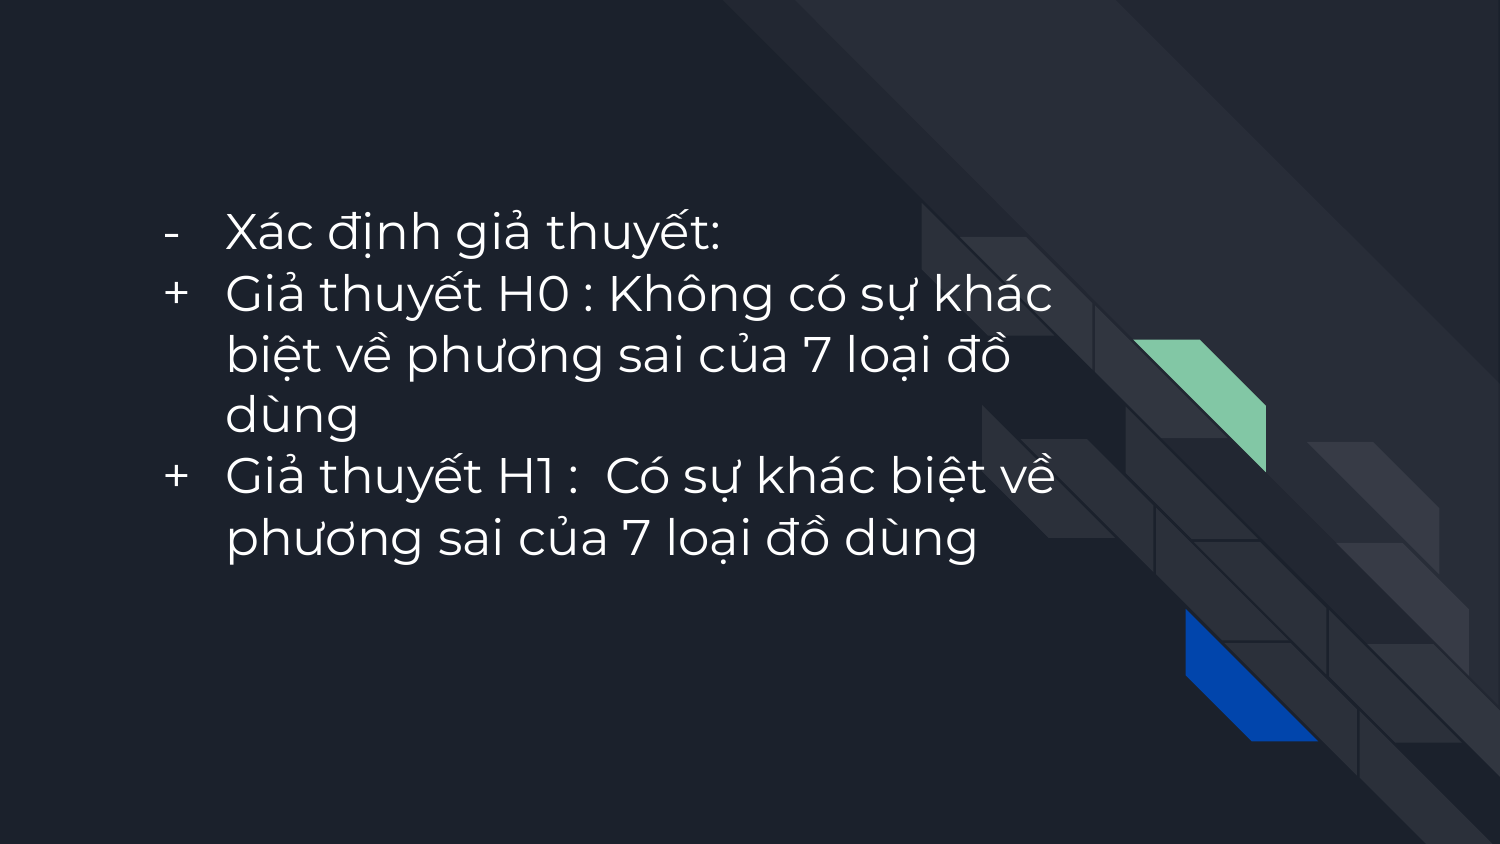

# Xác định giả thuyết:
Giả thuyết H0 : Không có sự khác biệt về phương sai của 7 loại đồ dùng
Giả thuyết H1 :  Có sự khác biệt về phương sai của 7 loại đồ dùng